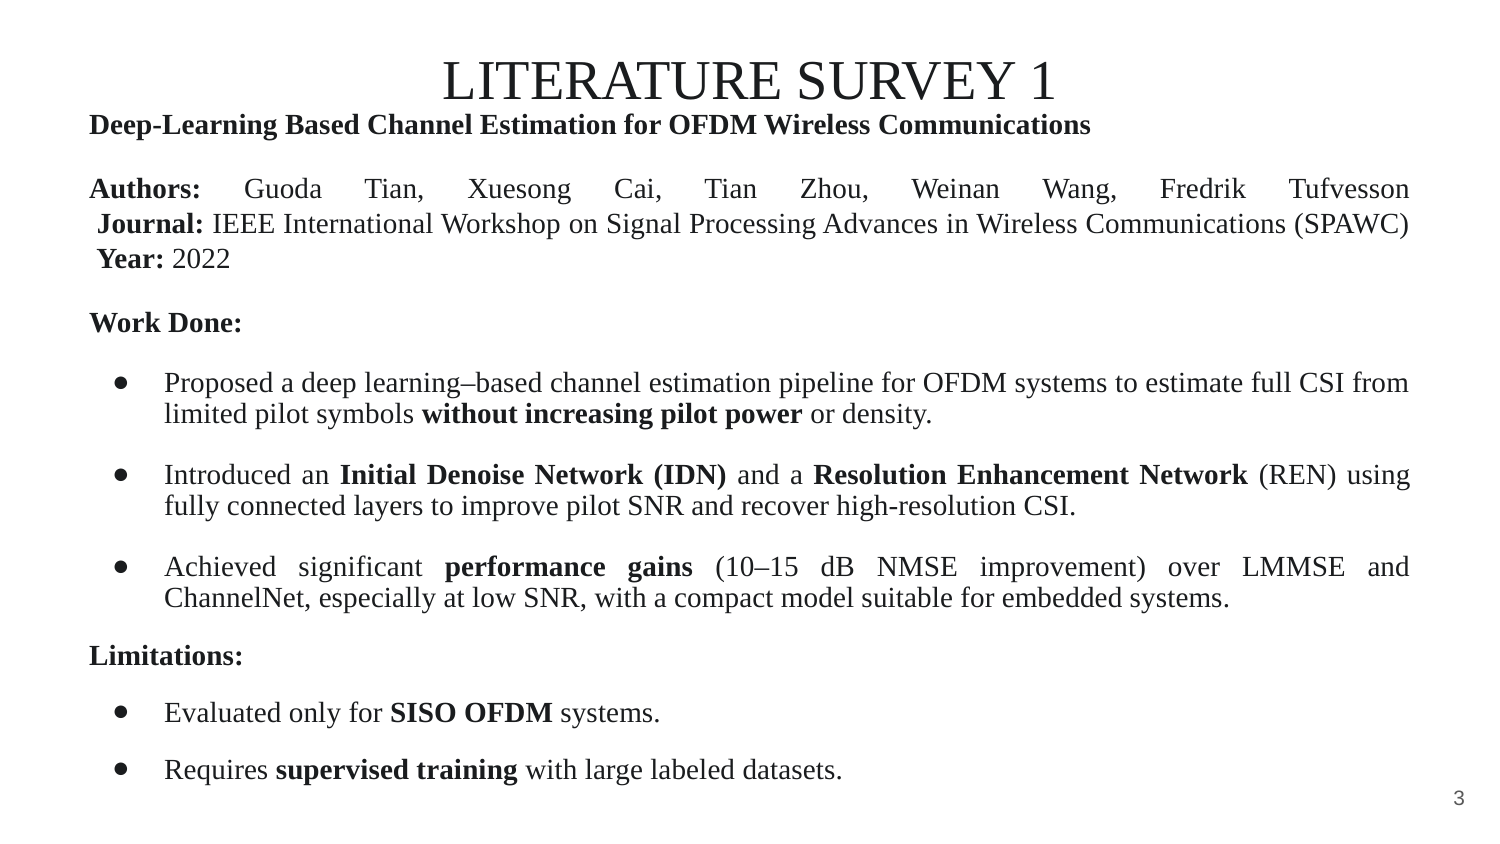

LITERATURE SURVEY 1
Deep-Learning Based Channel Estimation for OFDM Wireless Communications
Authors: Guoda Tian, Xuesong Cai, Tian Zhou, Weinan Wang, Fredrik Tufvesson
 Journal: IEEE International Workshop on Signal Processing Advances in Wireless Communications (SPAWC)
 Year: 2022
Work Done:
Proposed a deep learning–based channel estimation pipeline for OFDM systems to estimate full CSI from limited pilot symbols without increasing pilot power or density.
Introduced an Initial Denoise Network (IDN) and a Resolution Enhancement Network (REN) using fully connected layers to improve pilot SNR and recover high-resolution CSI.
Achieved significant performance gains (10–15 dB NMSE improvement) over LMMSE and ChannelNet, especially at low SNR, with a compact model suitable for embedded systems.
Limitations:
Evaluated only for SISO OFDM systems.
Requires supervised training with large labeled datasets.

3